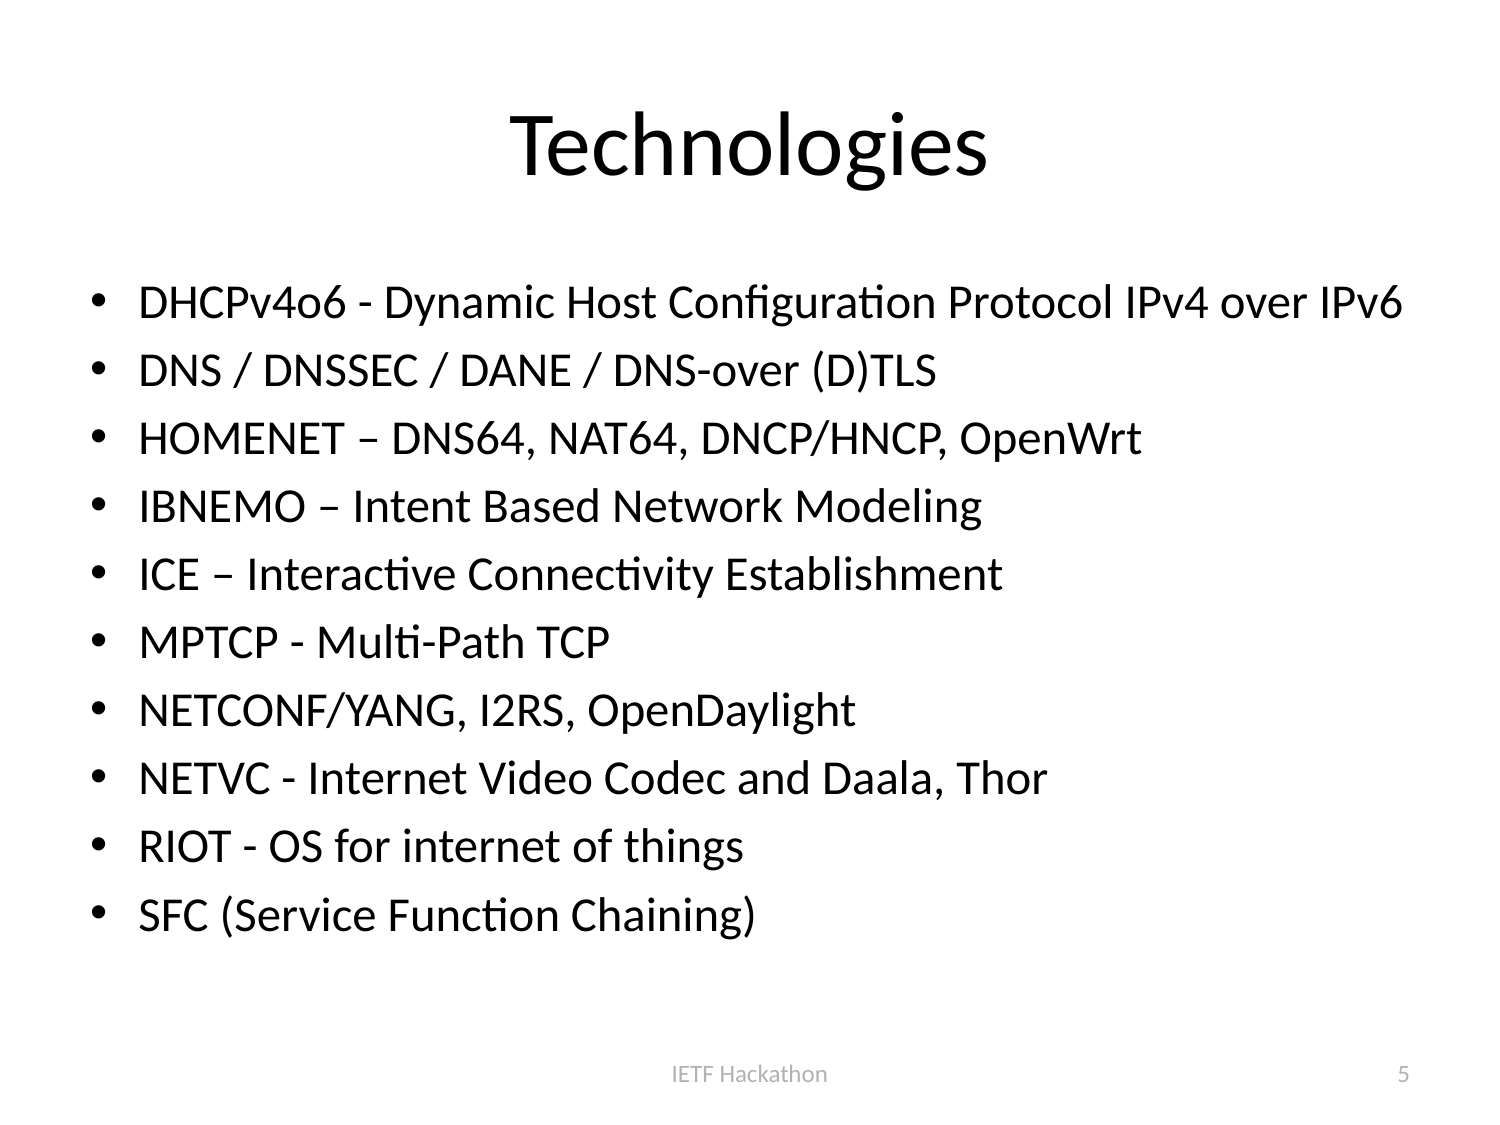

# Technologies
DHCPv4o6 - Dynamic Host Configuration Protocol IPv4 over IPv6
DNS / DNSSEC / DANE / DNS-over (D)TLS
HOMENET – DNS64, NAT64, DNCP/HNCP, OpenWrt
IBNEMO – Intent Based Network Modeling
ICE – Interactive Connectivity Establishment
MPTCP - Multi-Path TCP
NETCONF/YANG, I2RS, OpenDaylight
NETVC - Internet Video Codec and Daala, Thor
RIOT - OS for internet of things
SFC (Service Function Chaining)

IETF Hackathon
5